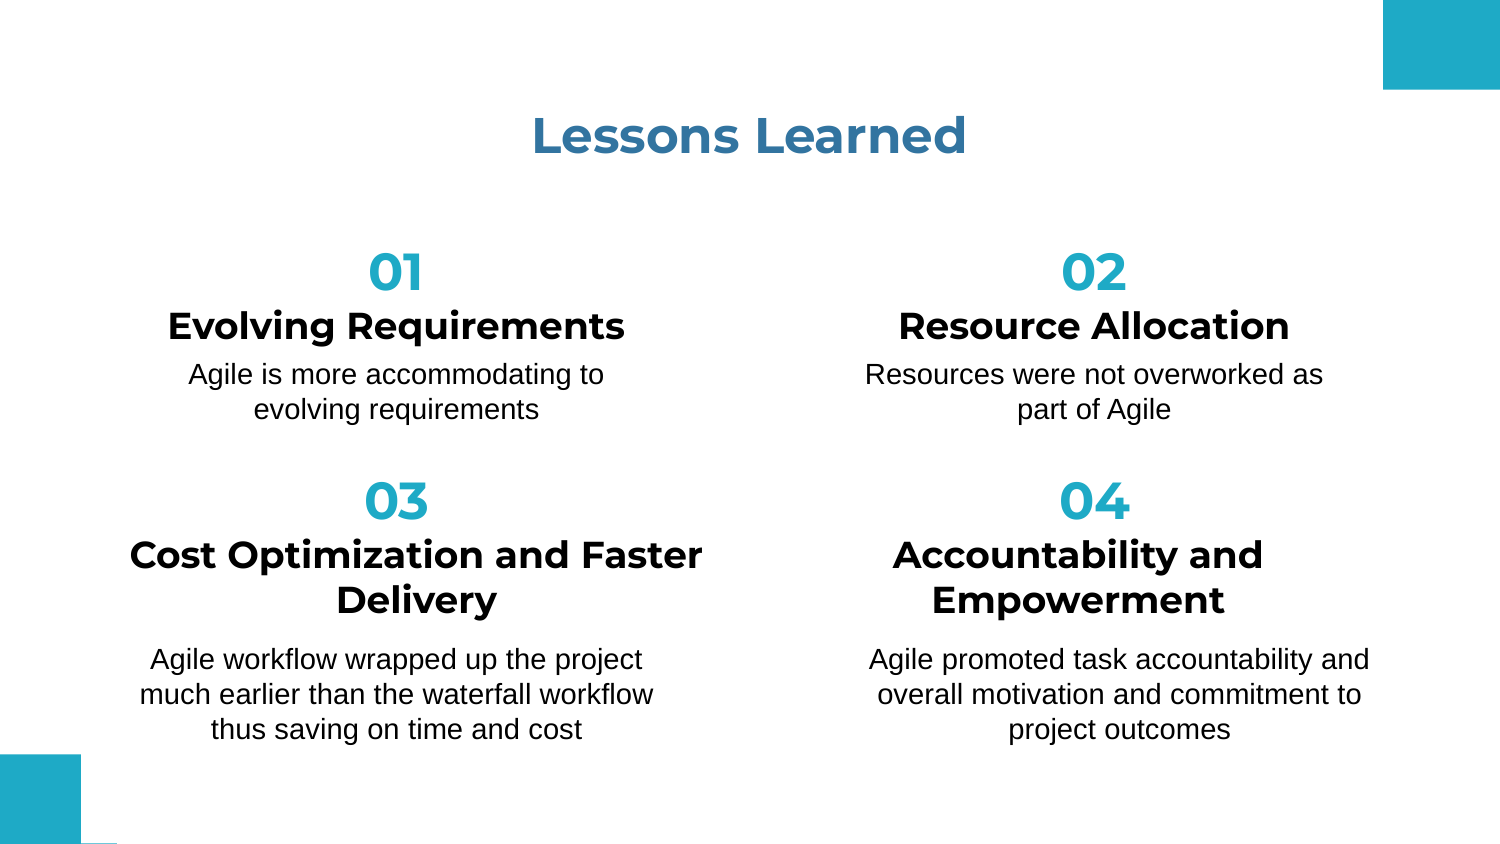

# Lessons Learned
01
02
Evolving Requirements
Resource Allocation
Agile is more accommodating to evolving requirements
Resources were not overworked as part of Agile

03
04
Cost Optimization and Faster Delivery

Accountability and Empowerment
Agile workflow wrapped up the project much earlier than the waterfall workflow thus saving on time and cost
Agile promoted task accountability and overall motivation and commitment to project outcomes